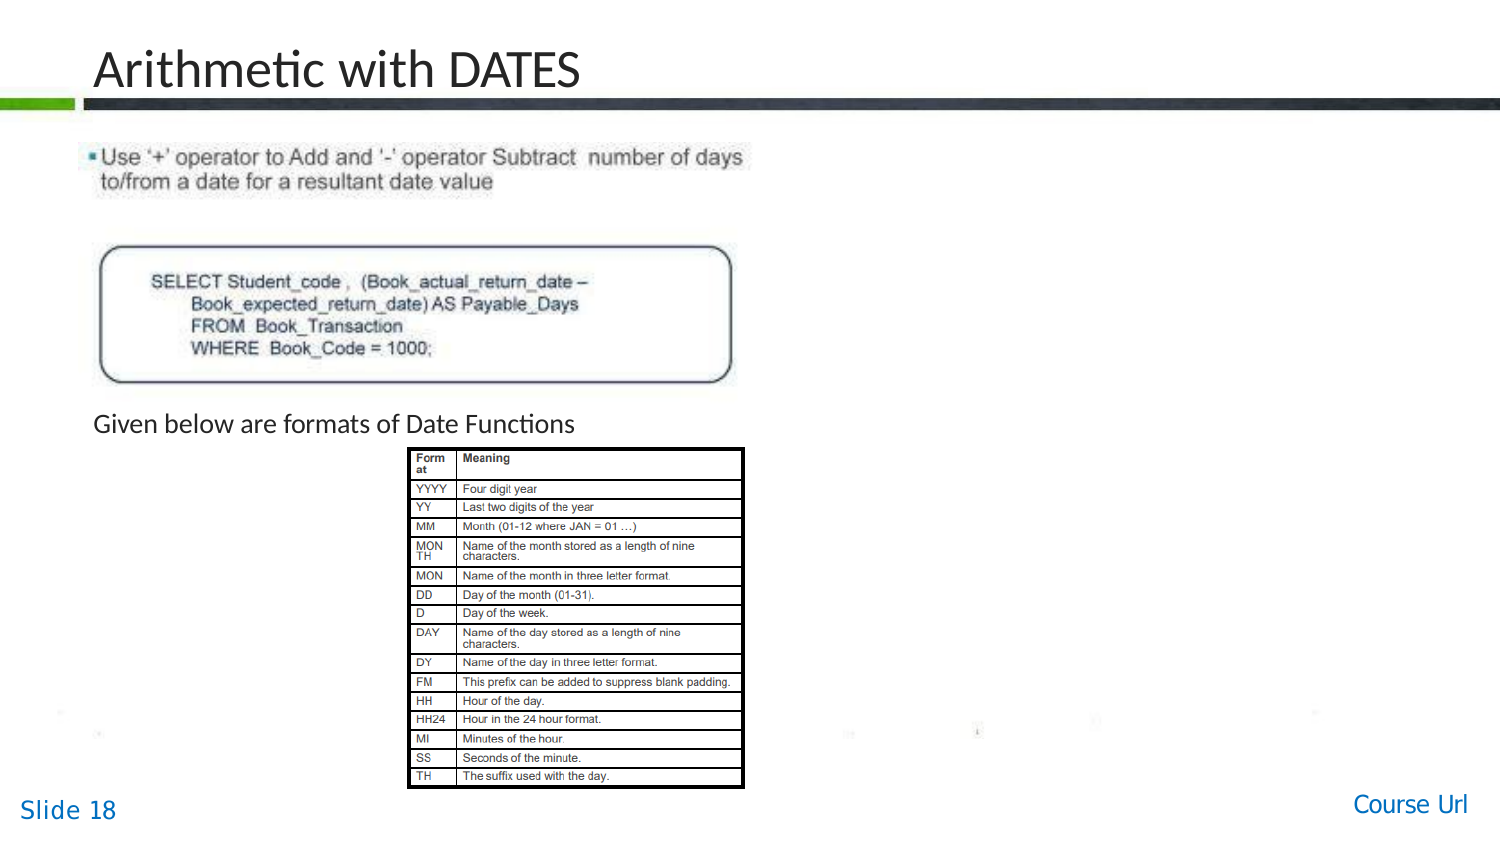

# Arithmetic with DATES

Given below are formats of Date Functions

Course Url
Slide 18